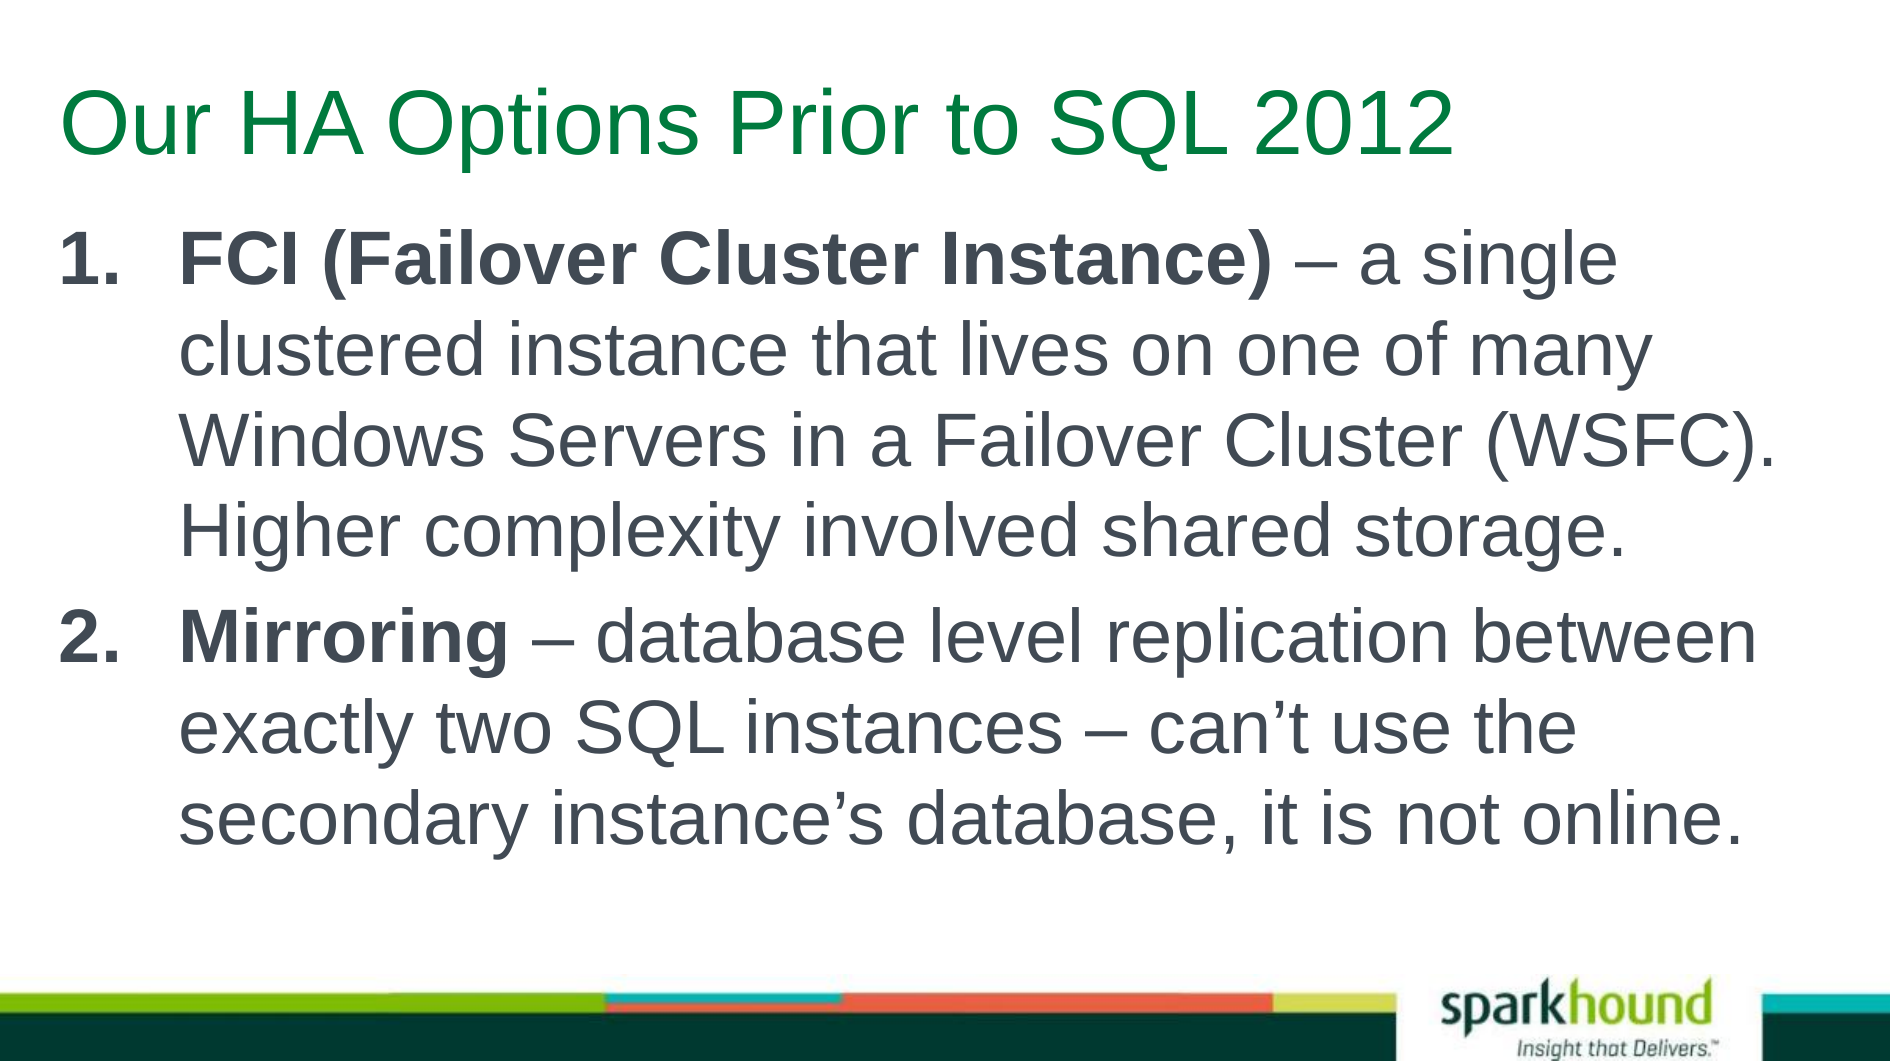

# Our HA Options Prior to SQL 2012
FCI (Failover Cluster Instance) – a single clustered instance that lives on one of many Windows Servers in a Failover Cluster (WSFC). Higher complexity involved shared storage.
Mirroring – database level replication between exactly two SQL instances – can’t use the secondary instance’s database, it is not online.